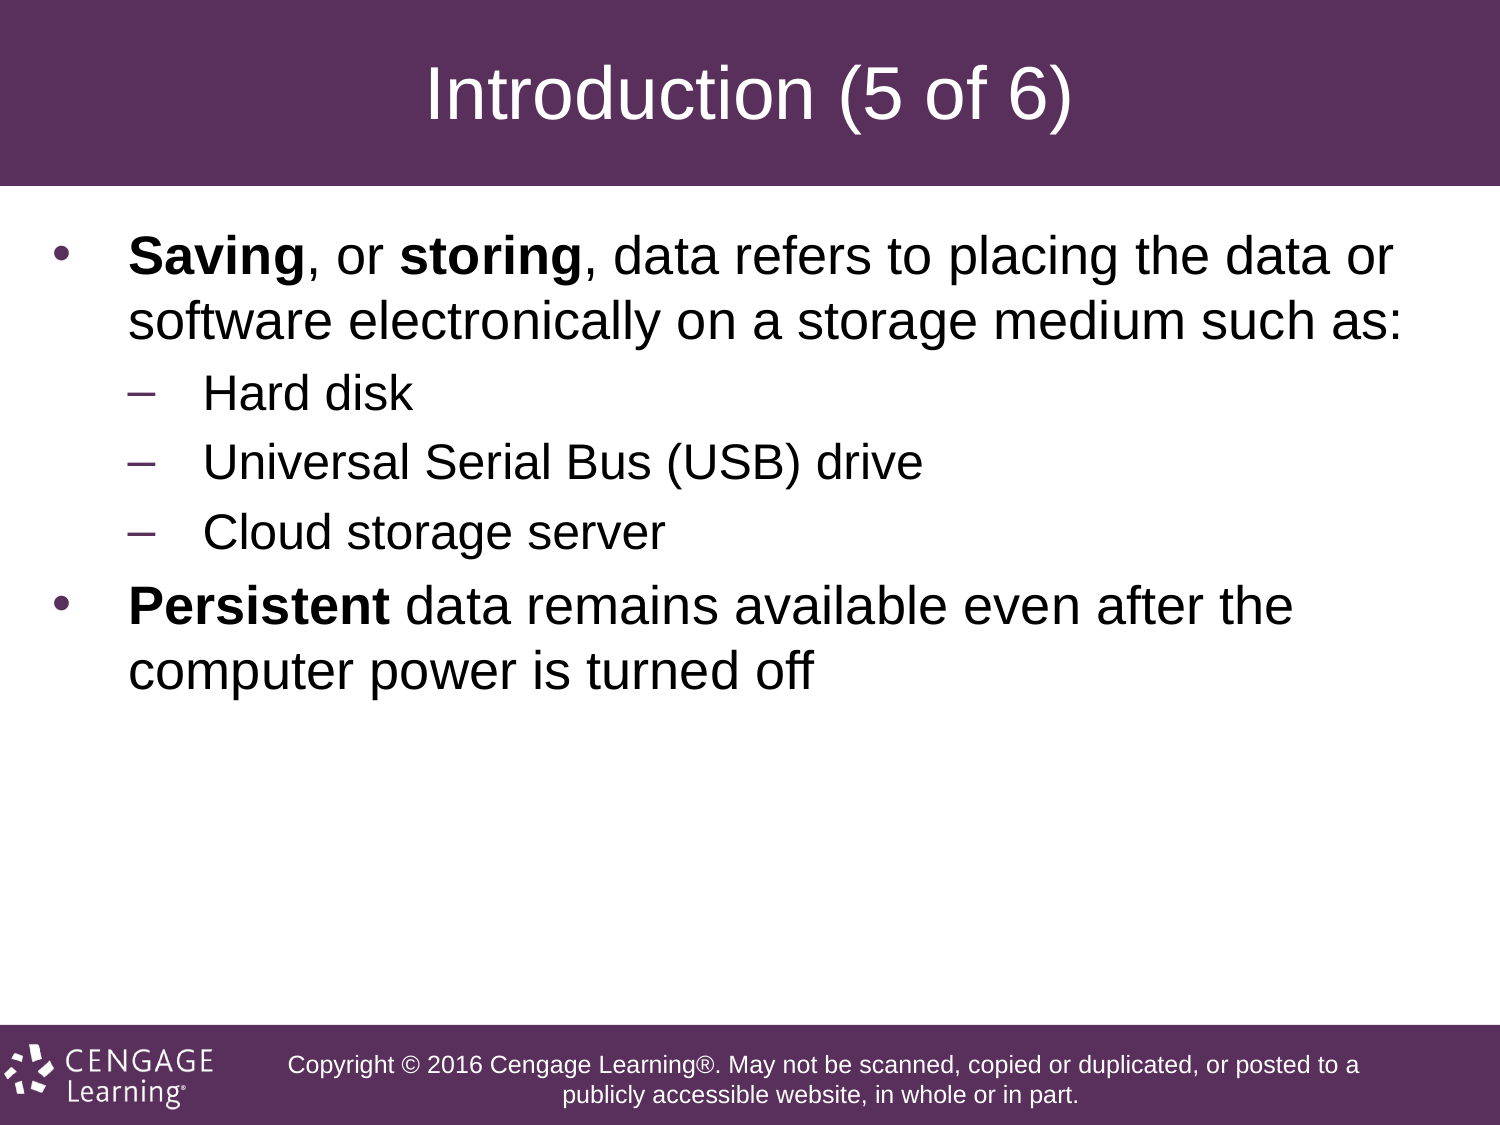

# Introduction (5 of 6)
Saving, or storing, data refers to placing the data or software electronically on a storage medium such as:
Hard disk
Universal Serial Bus (USB) drive
Cloud storage server
Persistent data remains available even after the computer power is turned off